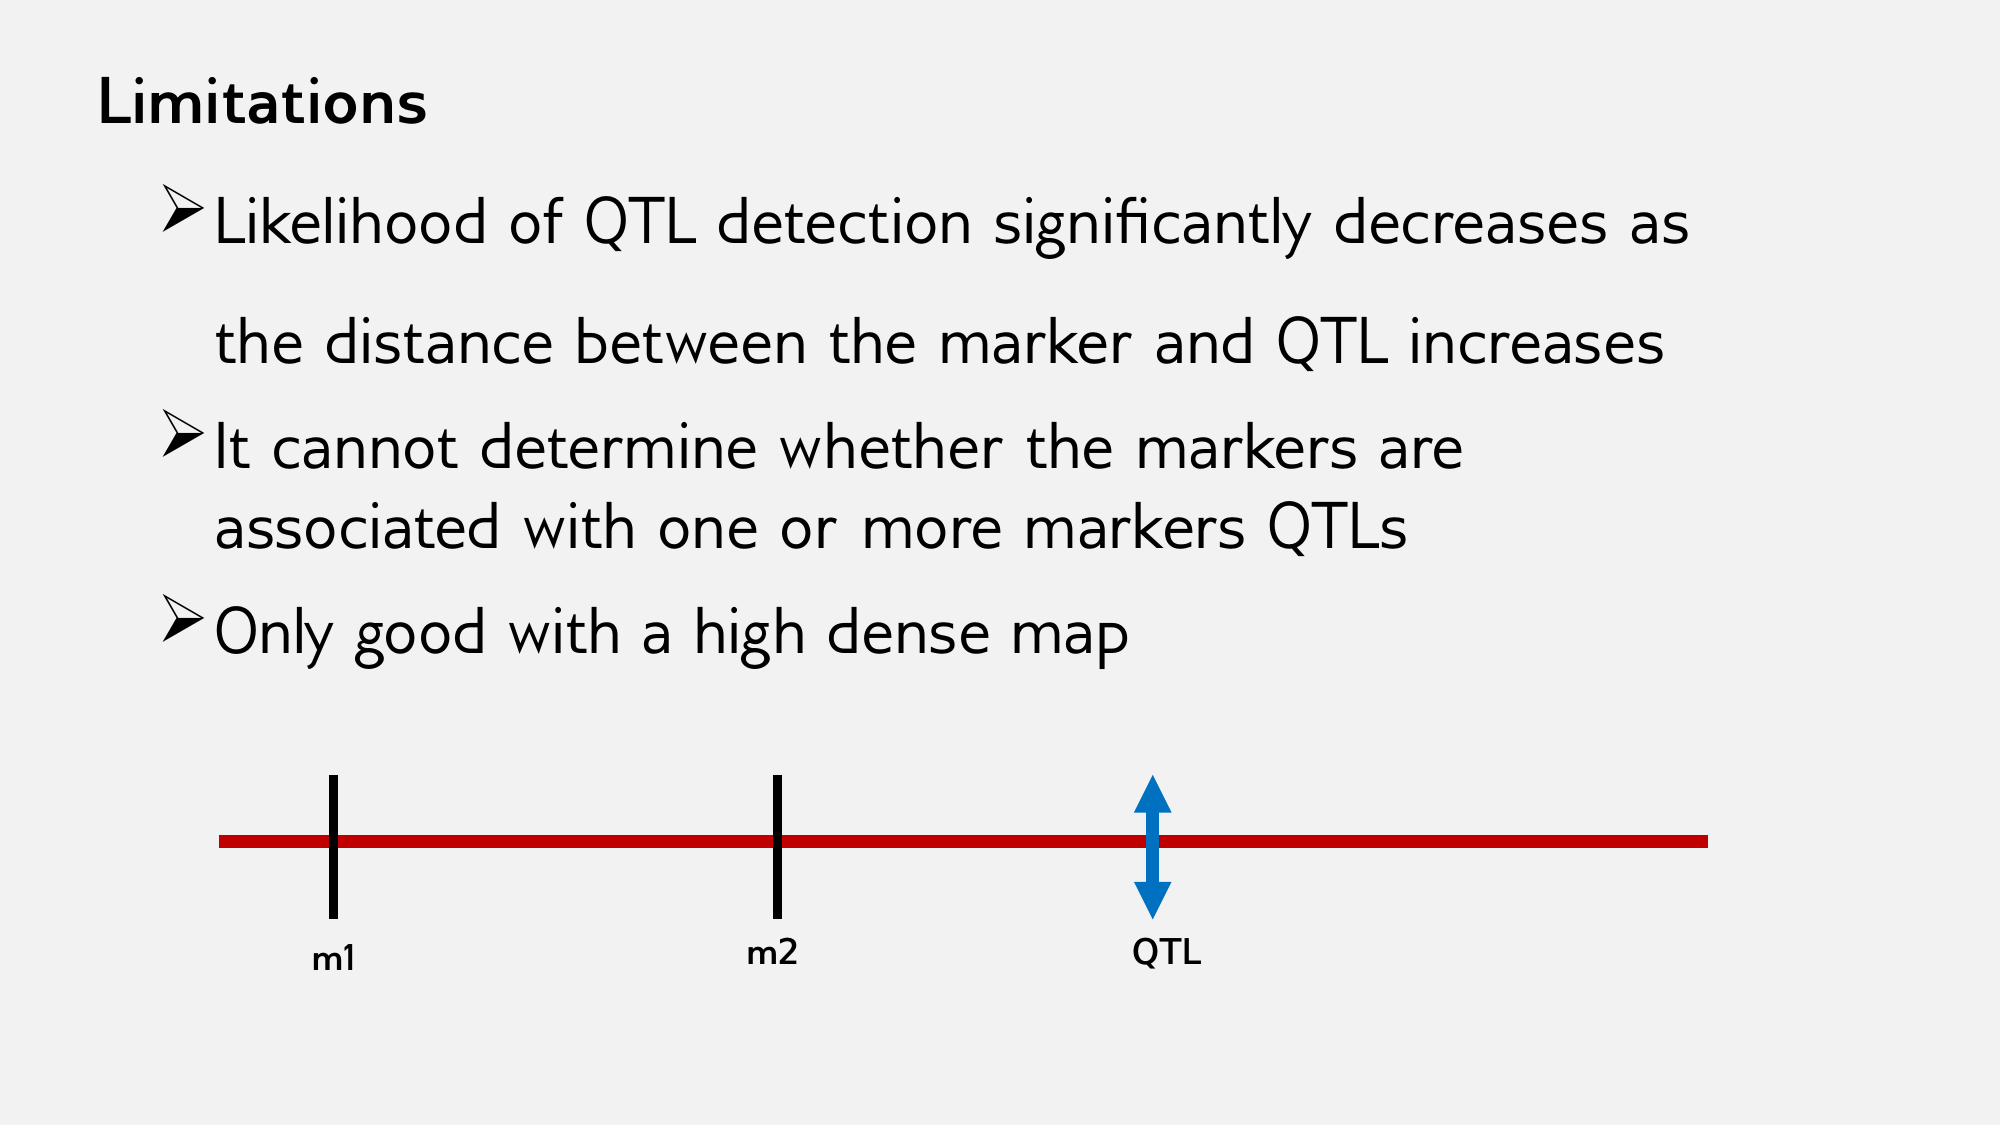

Limitations
Likelihood of QTL detection significantly decreases as the distance between the marker and QTL increases
It cannot determine whether the markers are associated with one or more markers QTLs
Only good with a high dense map
m2
QTL
m1